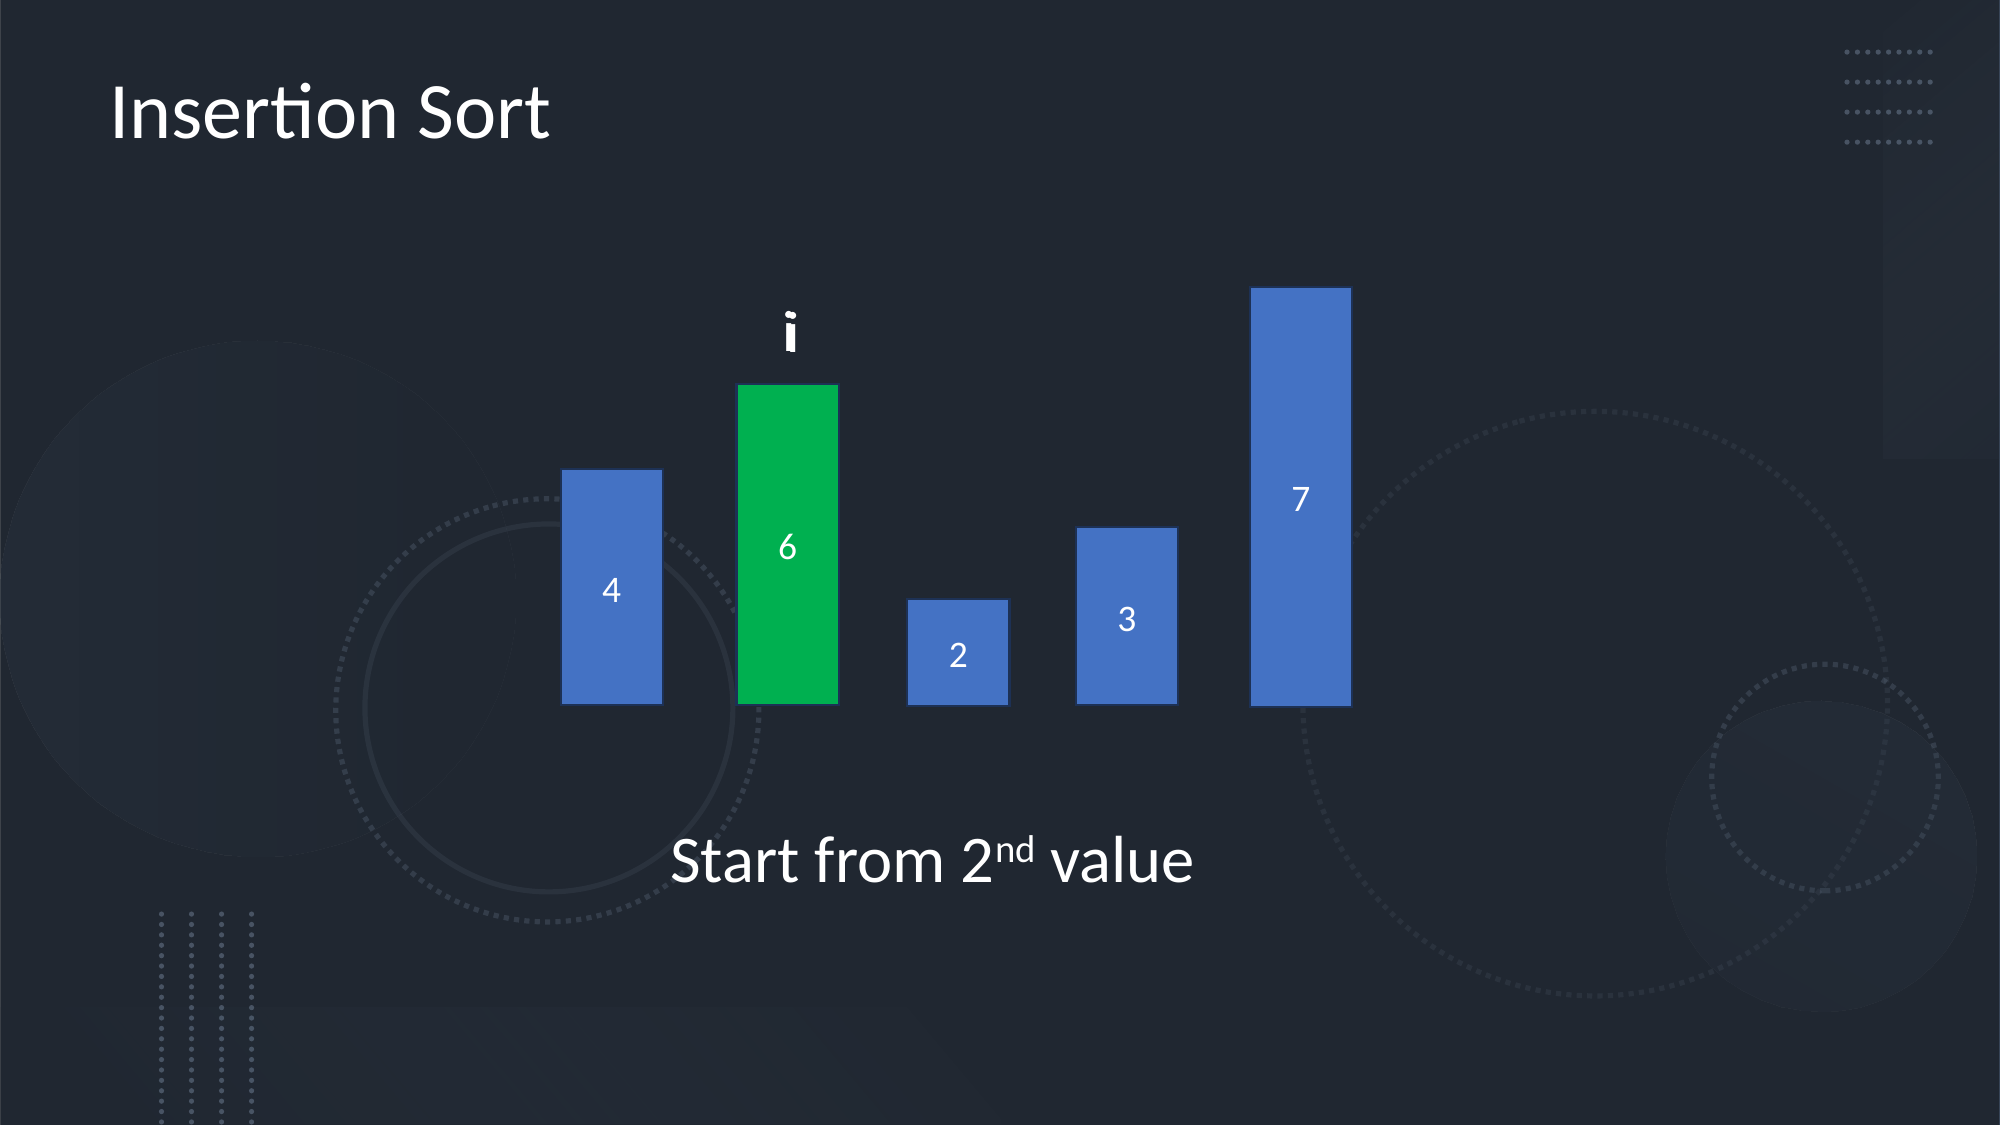

# Insertion Sort

i
i
7

6
4
3
2
Start from 2nd value